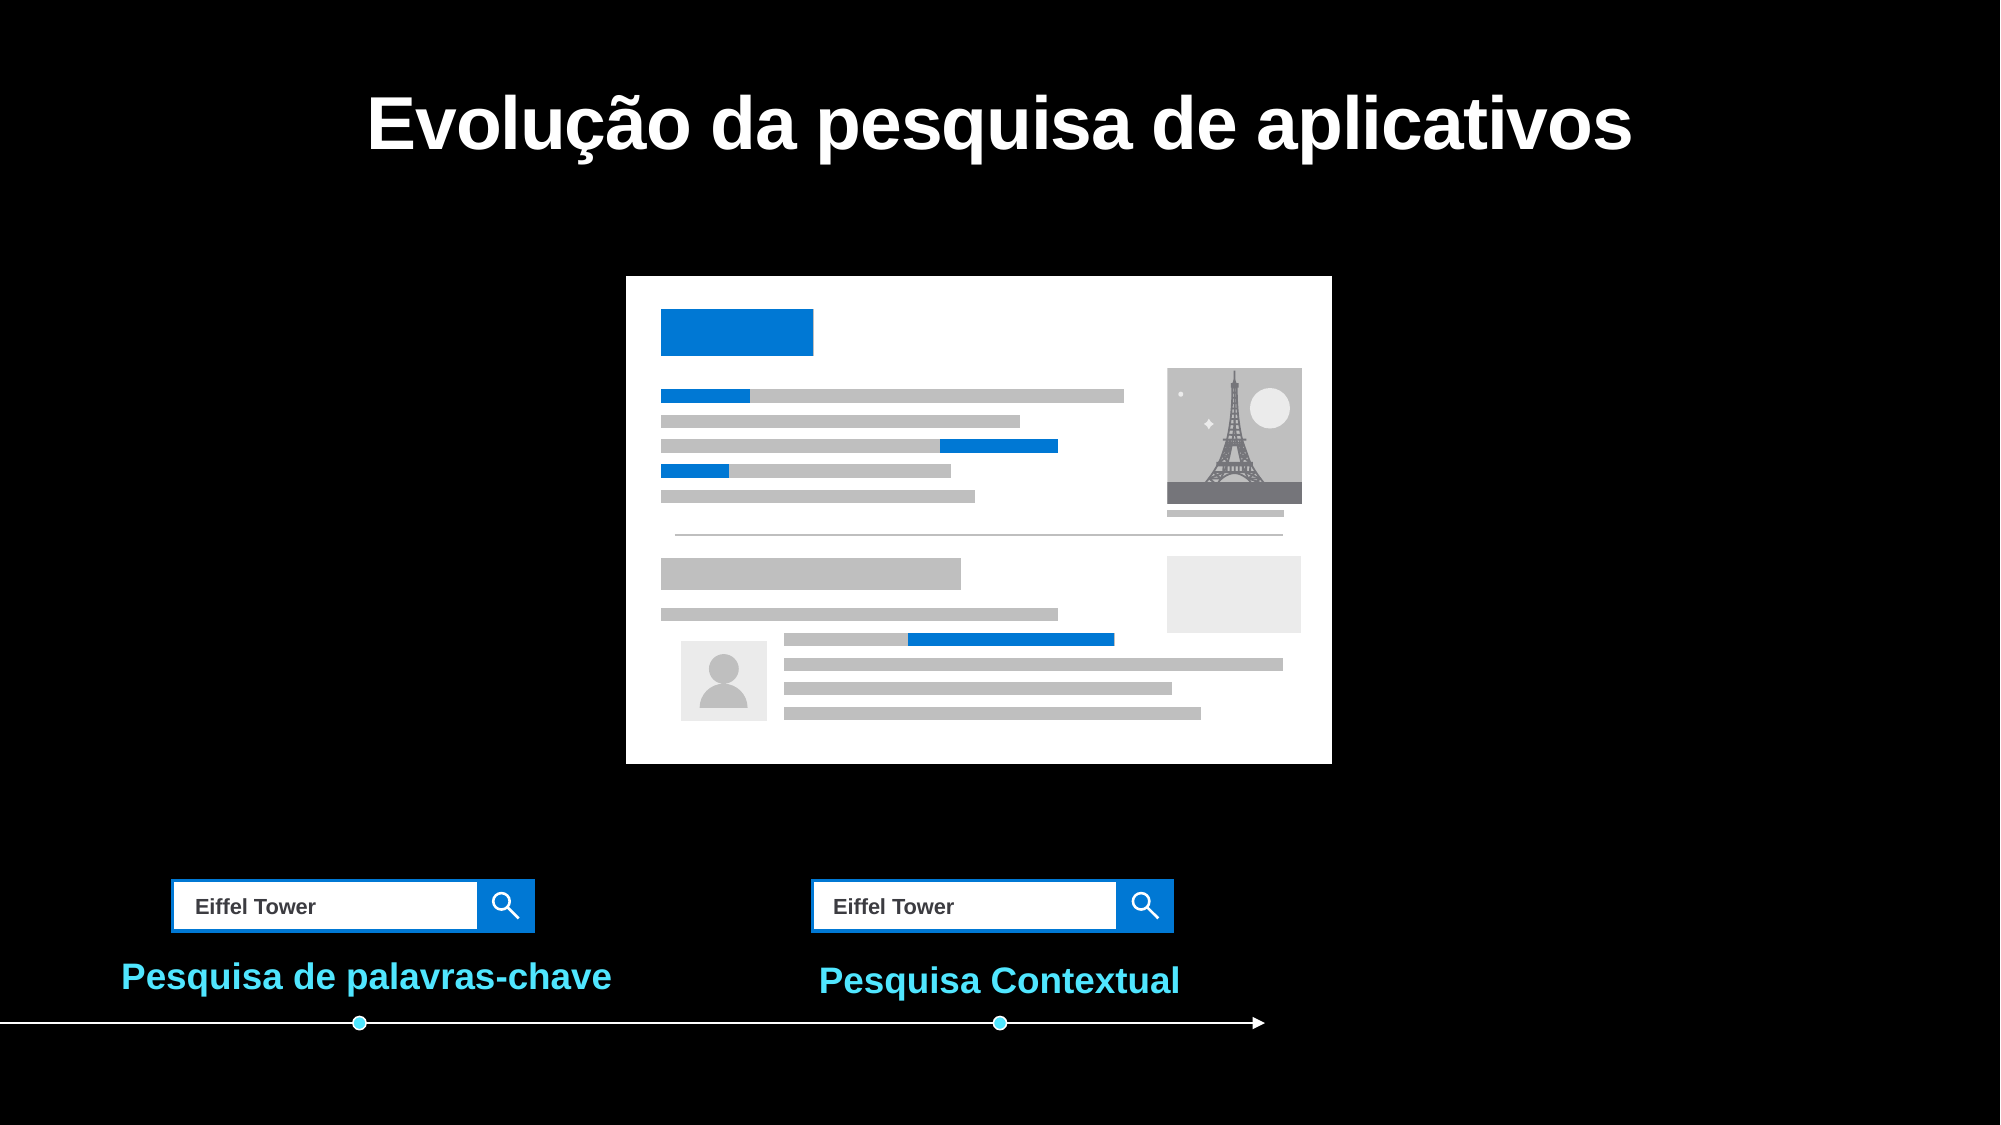

# Evolução da pesquisa de aplicativos

Eiffel Tower
famous tower in Paris

Eiffel Tower
Pesquisa de palavras-chave
Pesquisa Contextual